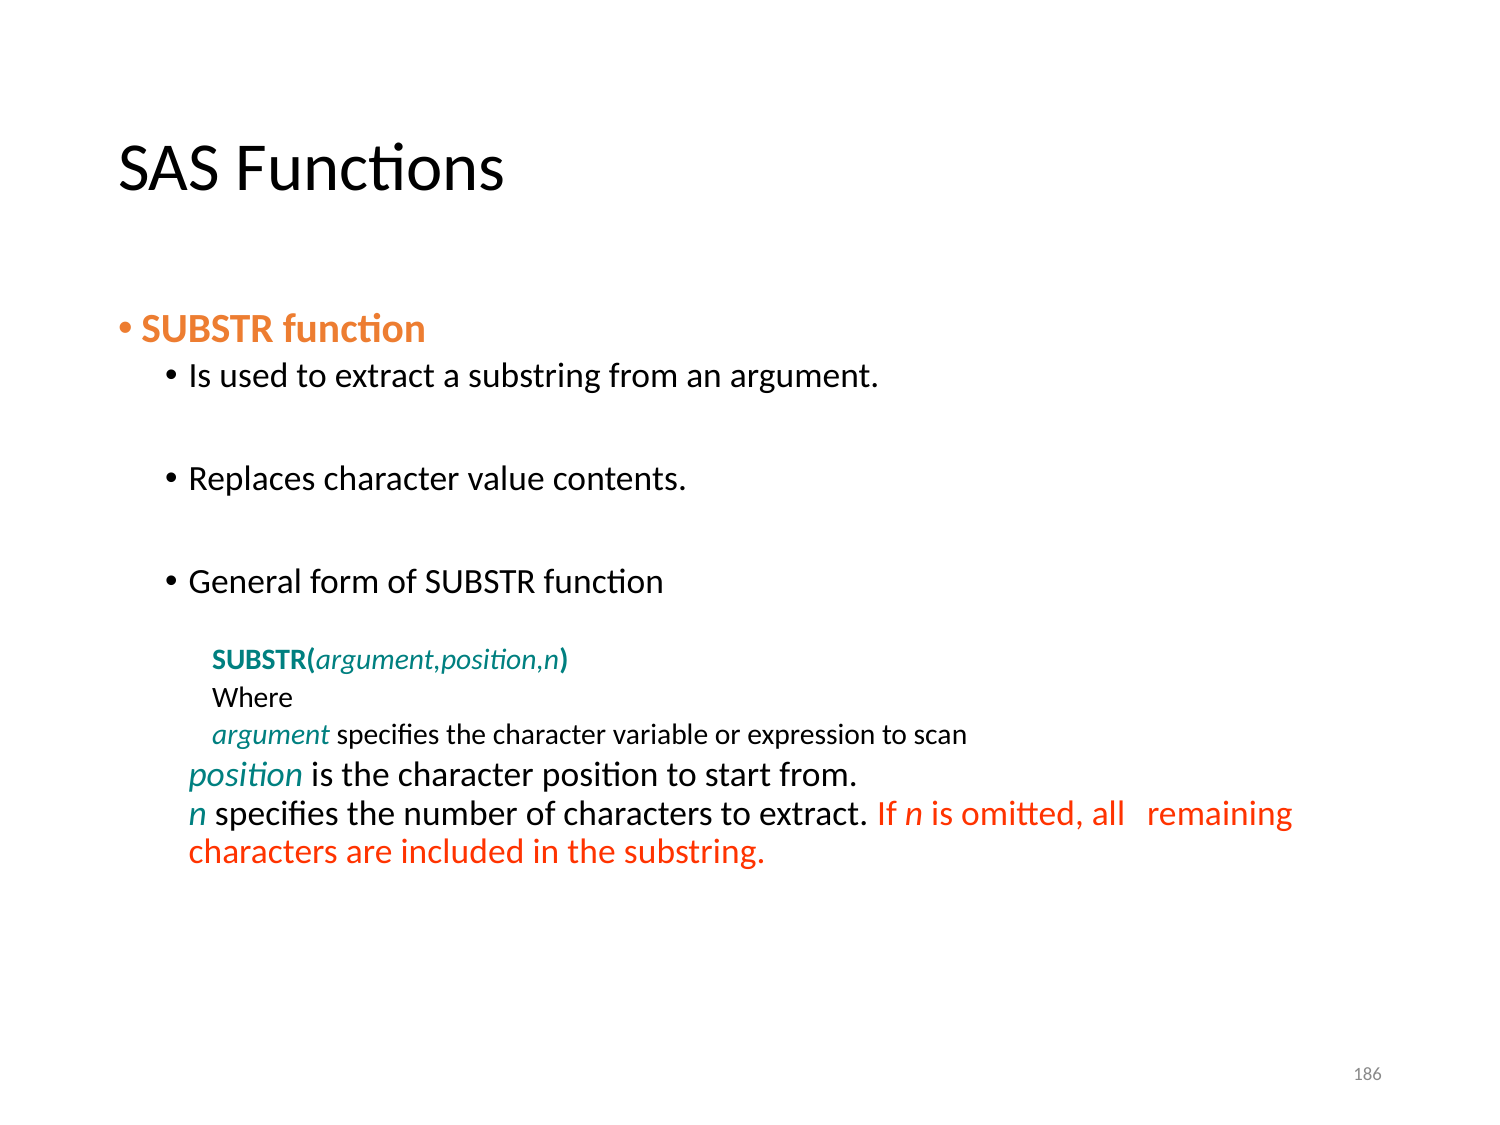

# SAS Functions
SUBSTR function
Is used to extract a substring from an argument.

Replaces character value contents.

General form of SUBSTR function

SUBSTR(argument,position,n)
Where
argument specifies the character variable or expression to scan
		position is the character position to start from.
	n specifies the number of characters to extract. If n is omitted, all 		remaining characters are included in the substring.

186